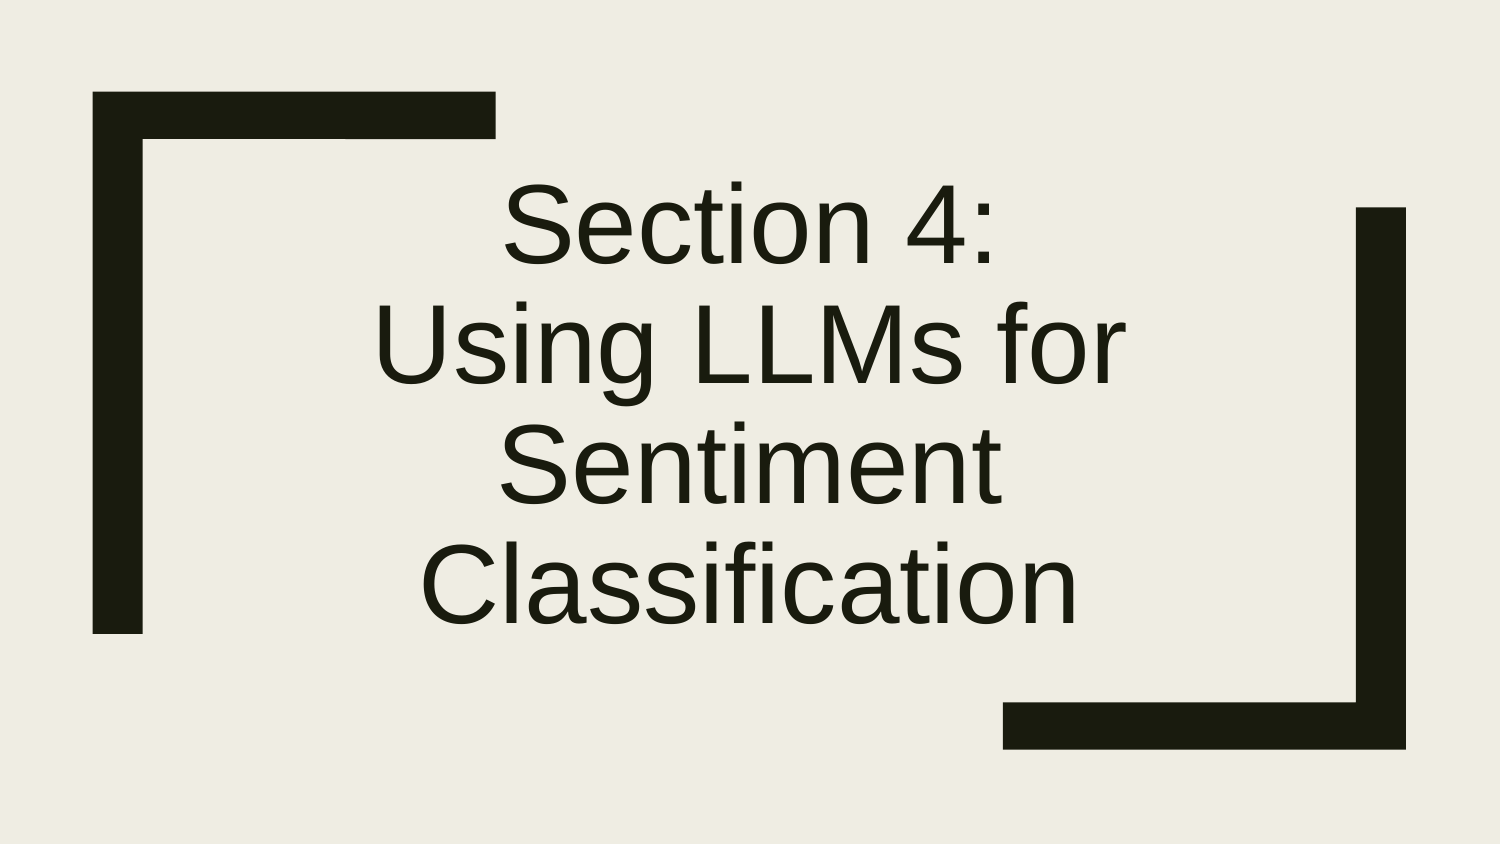

# Section 4: Using LLMs for Sentiment Classification